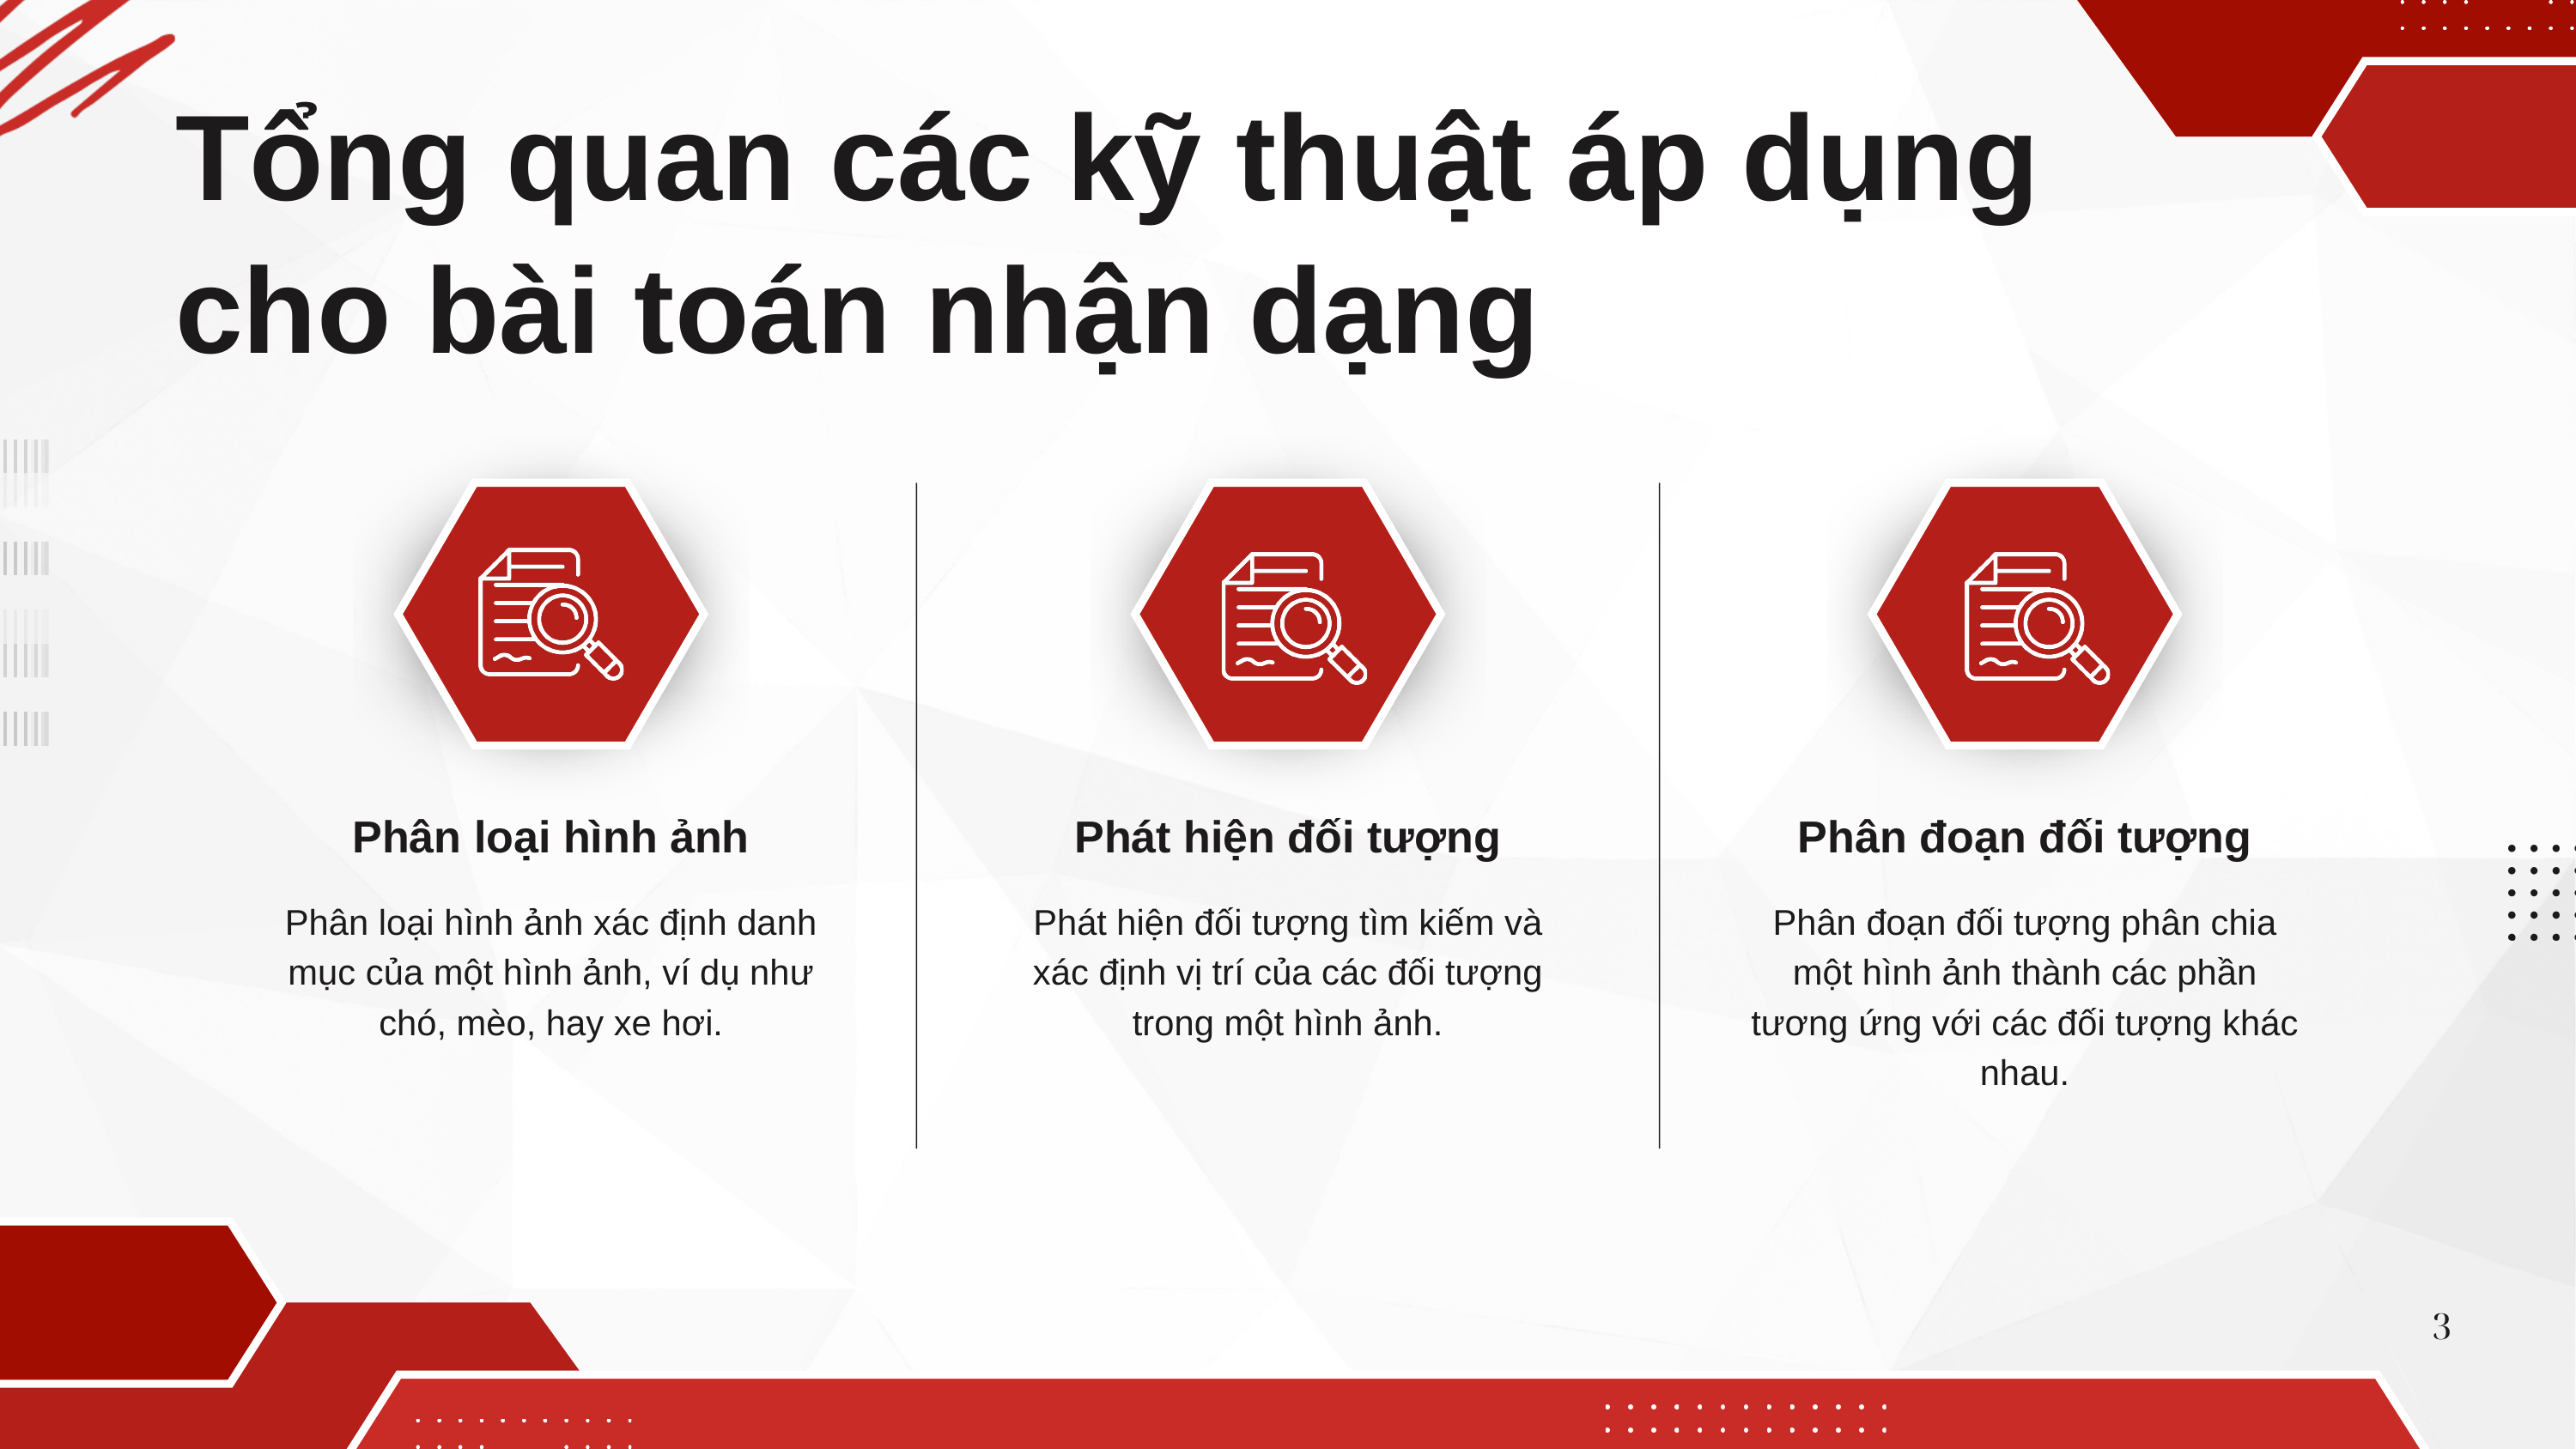

Tổng quan các kỹ thuật áp dụng cho bài toán nhận dạng

Phân loại hình ảnh
Phân loại hình ảnh xác định danh mục của một hình ảnh, ví dụ như chó, mèo, hay xe hơi.

Phát hiện đối tượng
Phát hiện đối tượng tìm kiếm và xác định vị trí của các đối tượng trong một hình ảnh.

Phân đoạn đối tượng
Phân đoạn đối tượng phân chia một hình ảnh thành các phần tương ứng với các đối tượng khác nhau.

3